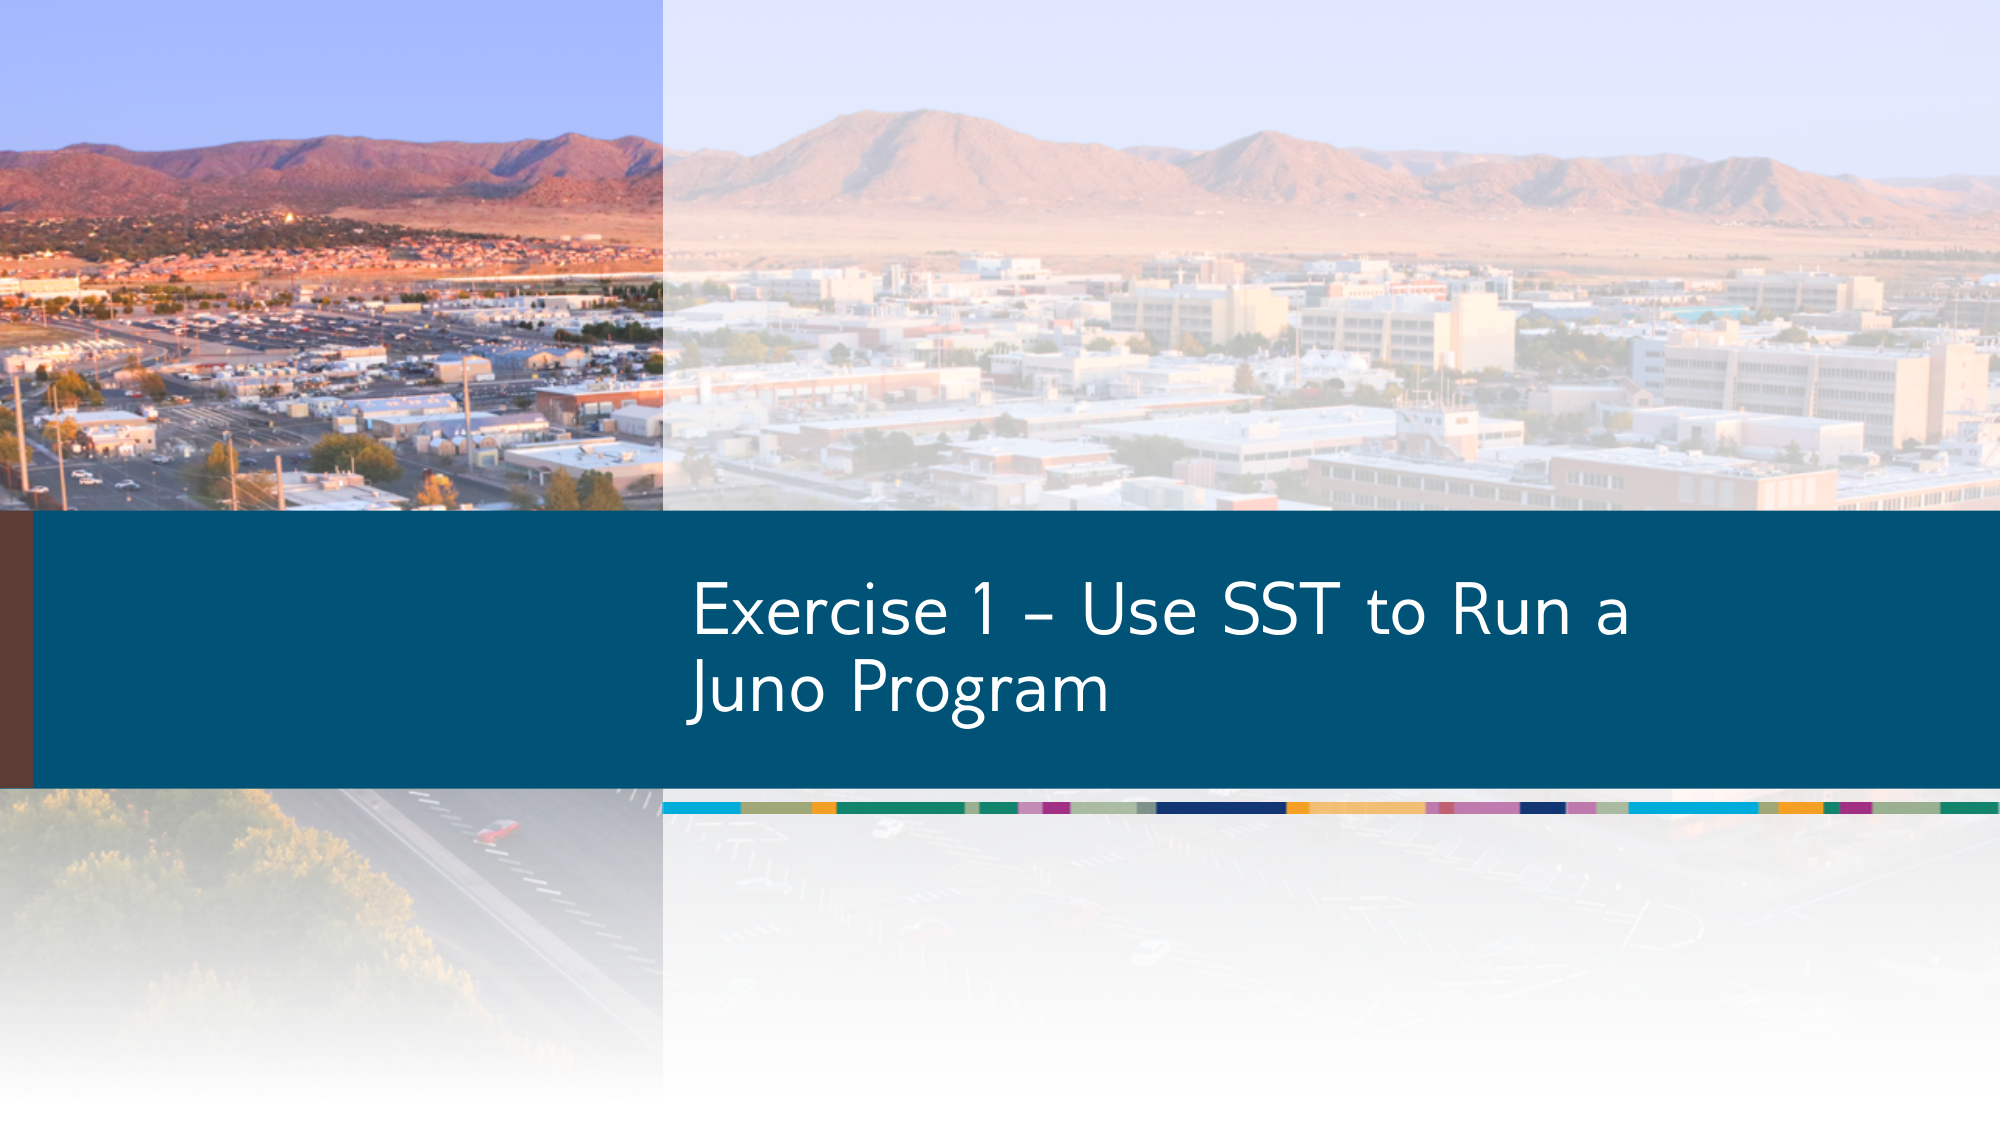

# Exercise 1 – Use SST to Run a Juno Program